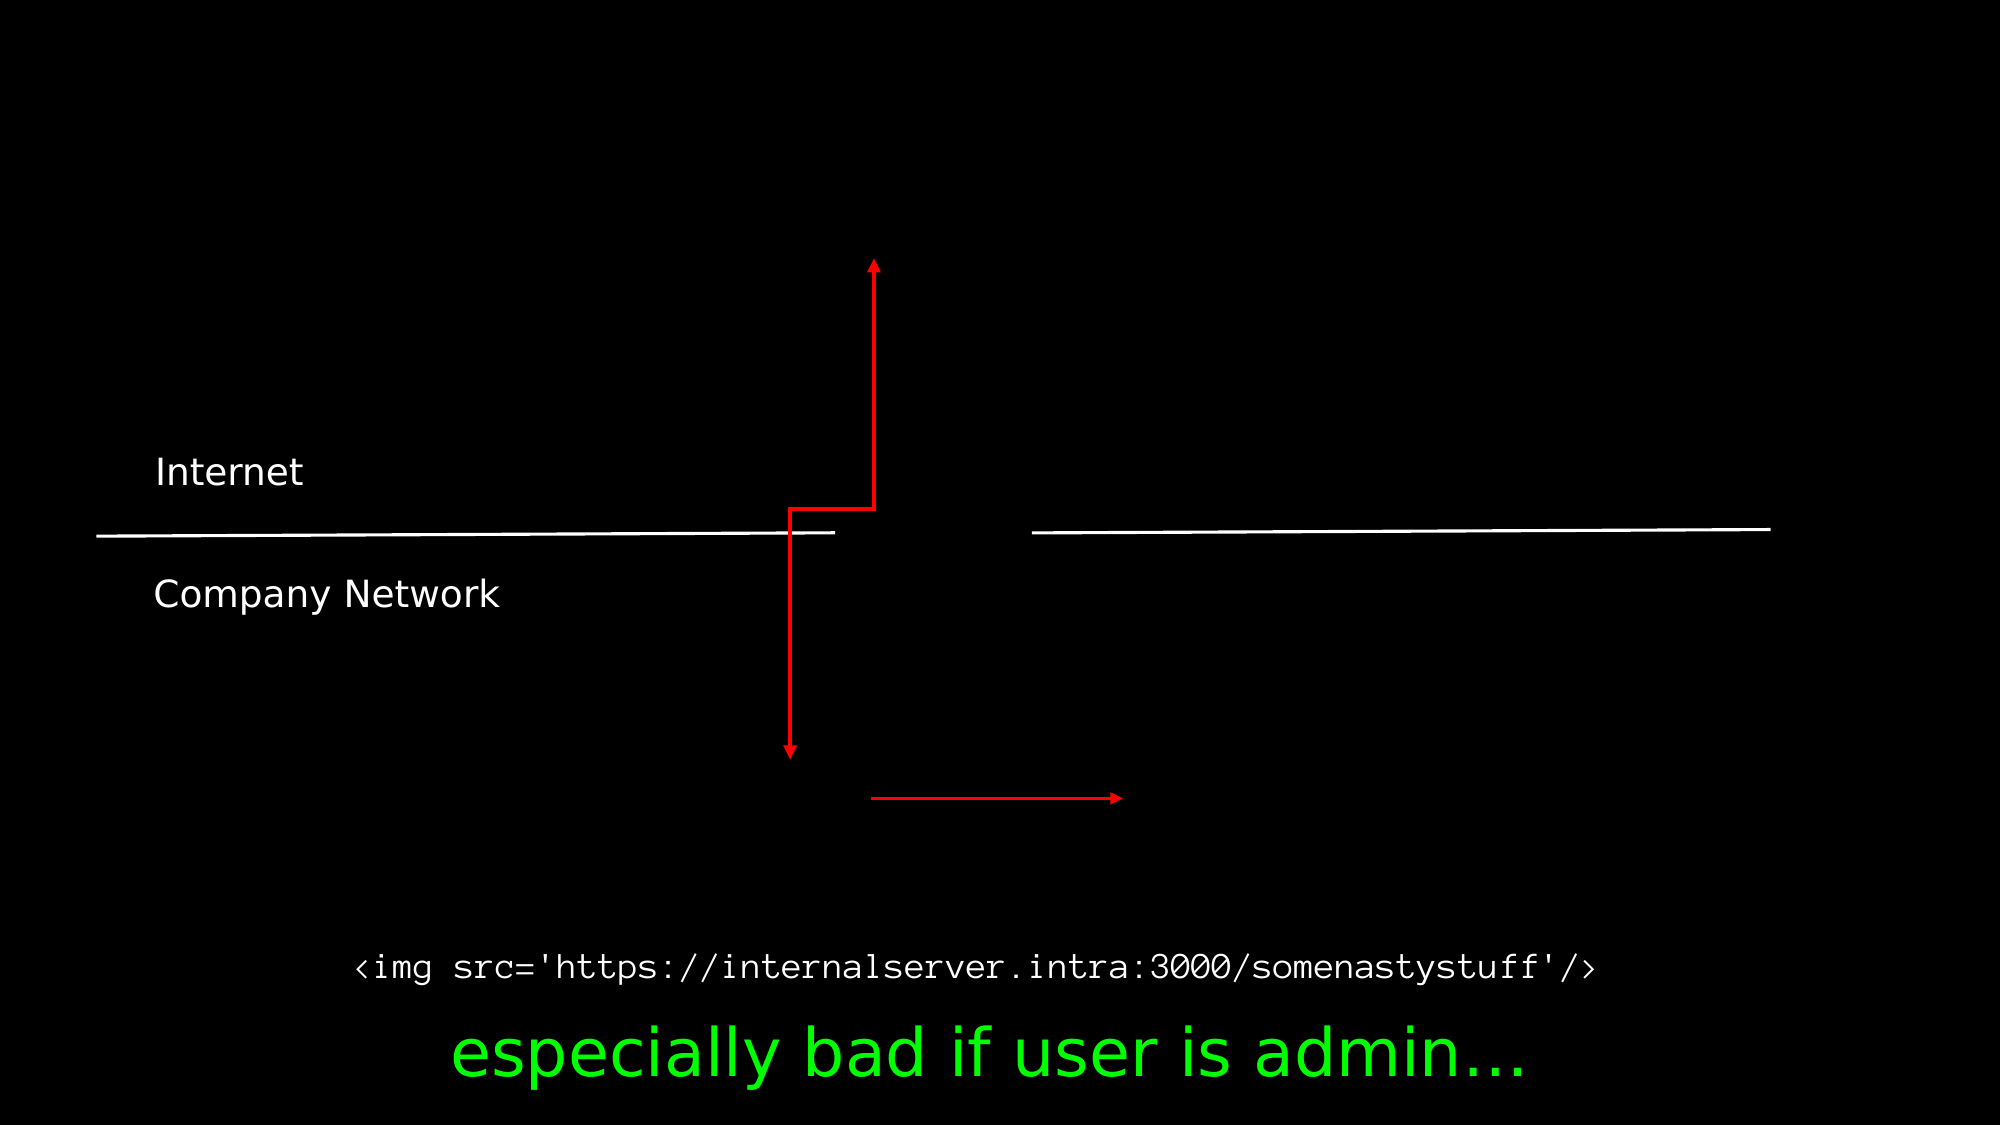

Internet
Company Network
<img src='https://internalserver.intra:3000/somenastystuff'/>
especially bad if user is admin…